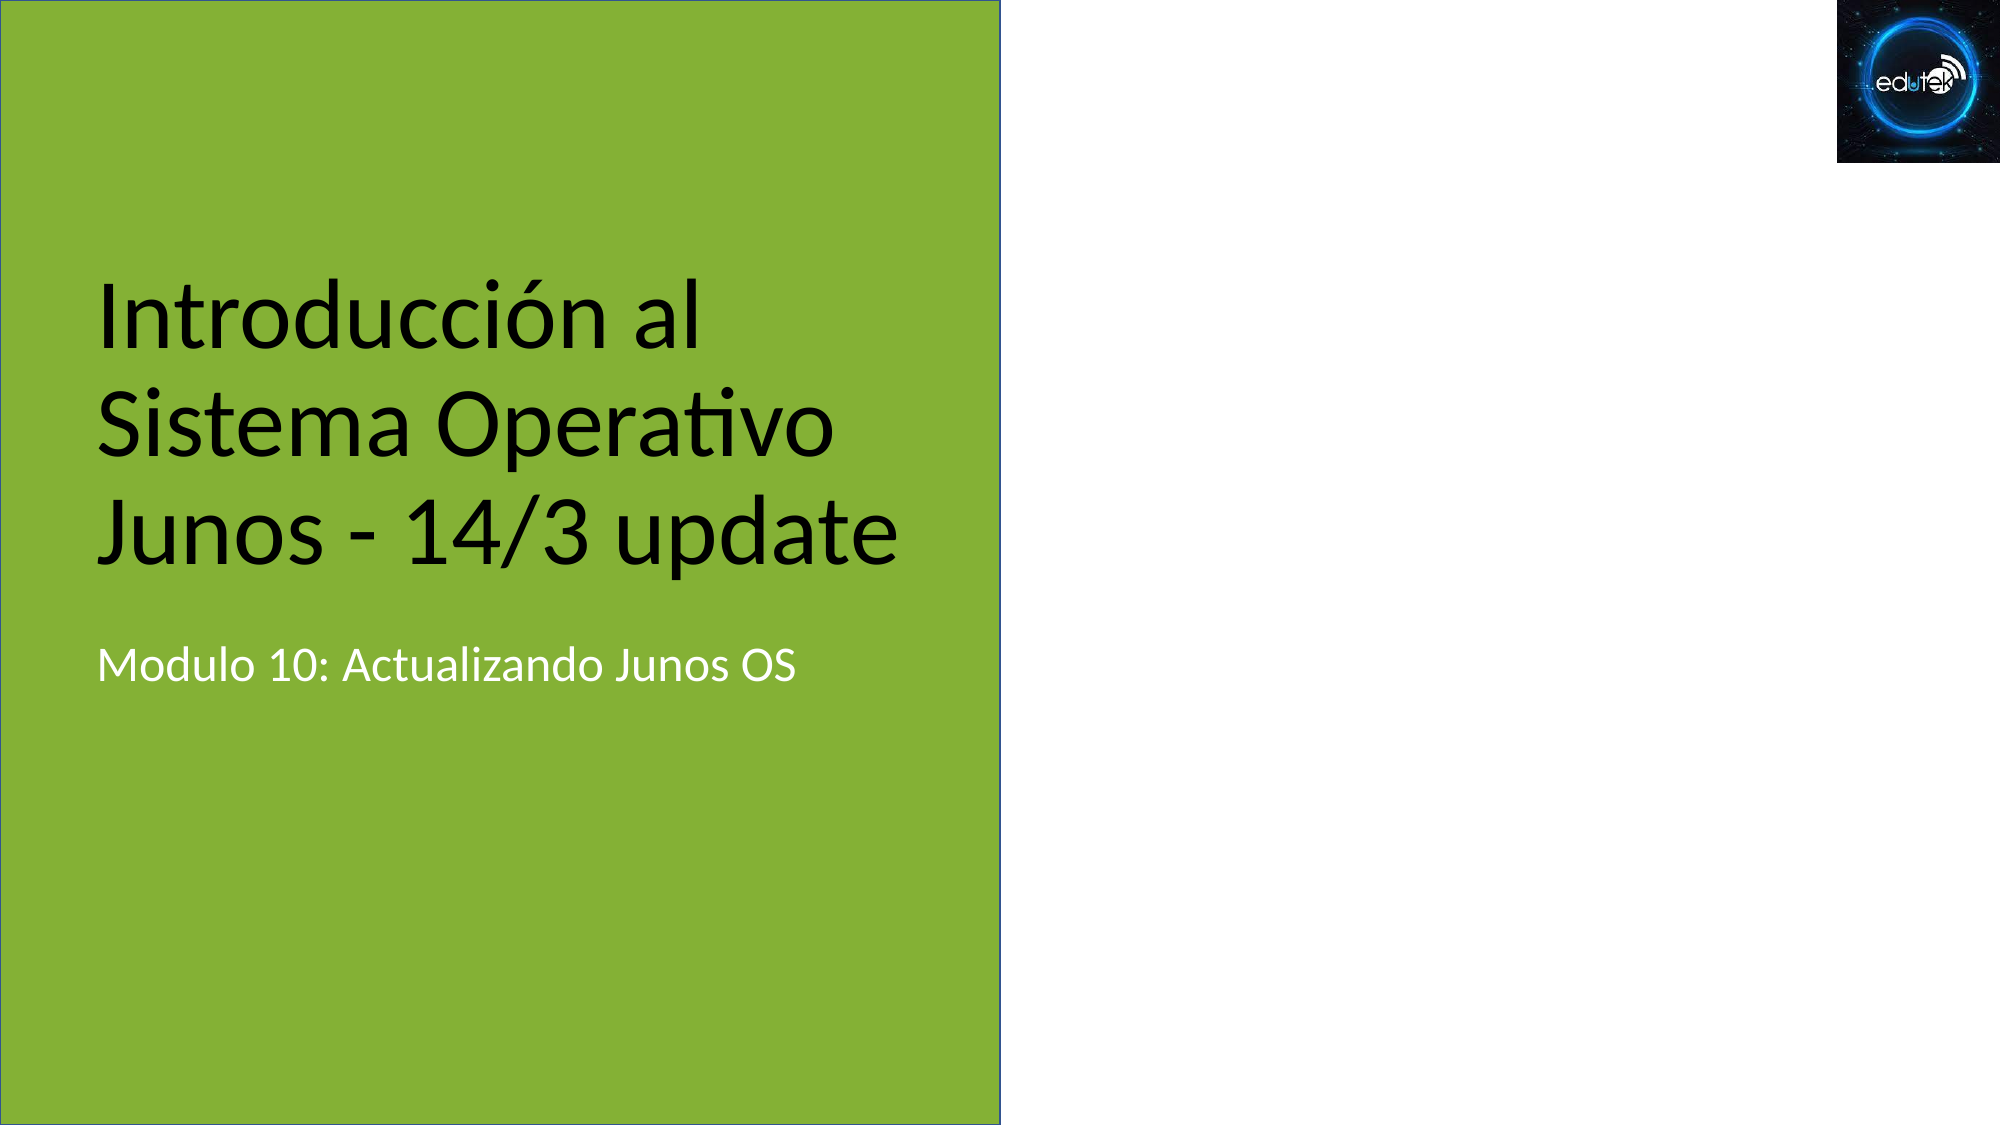

# Introducción al Sistema Operativo Junos - 14/3 update
Modulo 10: Actualizando Junos OS